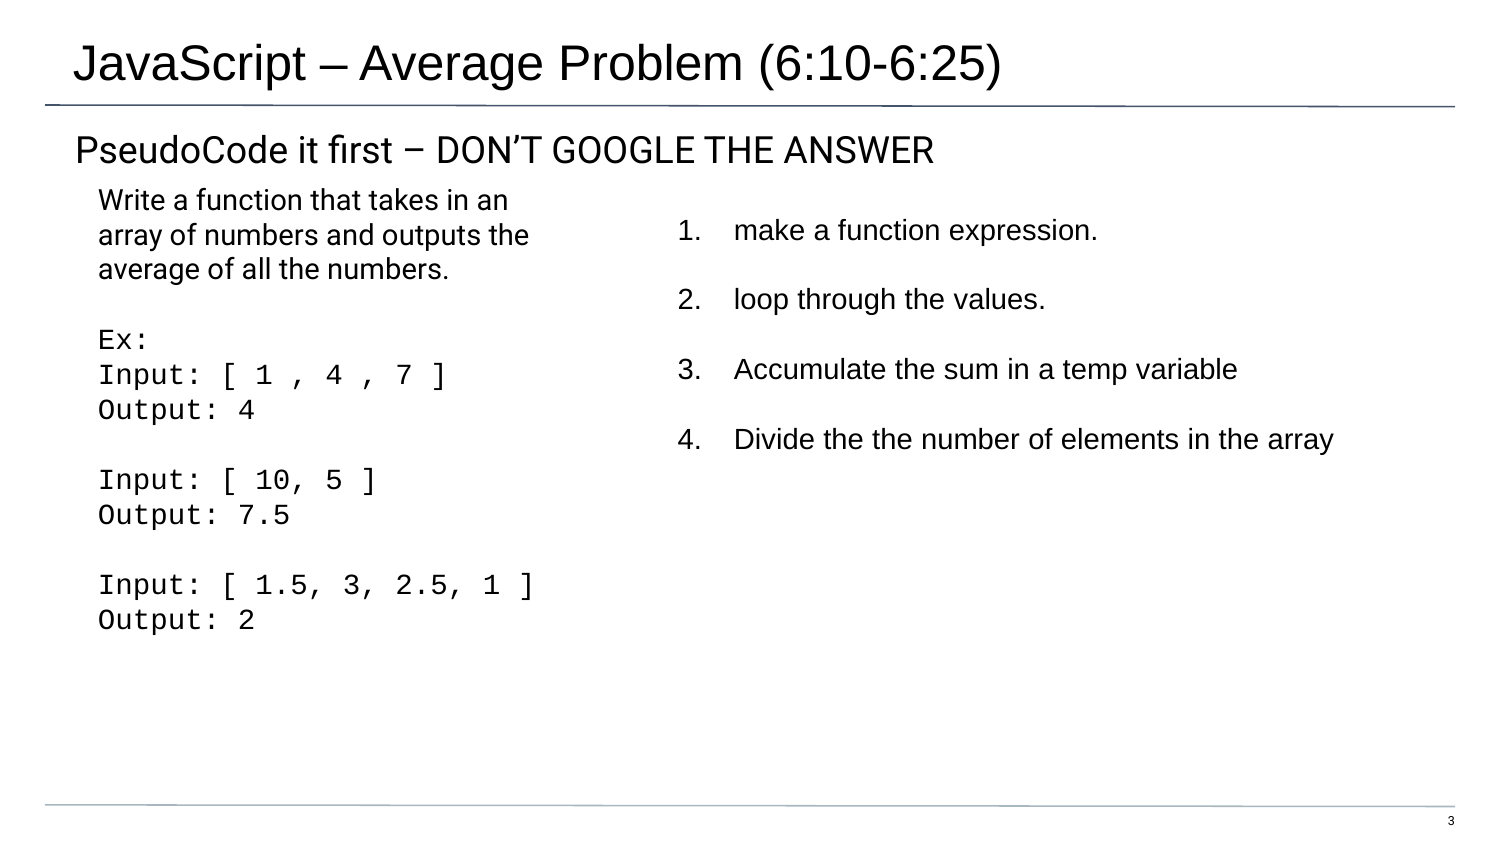

# JavaScript – Average Problem (6:10-6:25)
PseudoCode it first – DON’T GOOGLE THE ANSWER
Write a function that takes in an array of numbers and outputs the average of all the numbers.

Ex:
Input: [ 1 , 4 , 7 ]
Output: 4

Input: [ 10, 5 ]
Output: 7.5

Input: [ 1.5, 3, 2.5, 1 ]
Output: 2
make a function expression.

loop through the values.

Accumulate the sum in a temp variable

Divide the the number of elements in the array